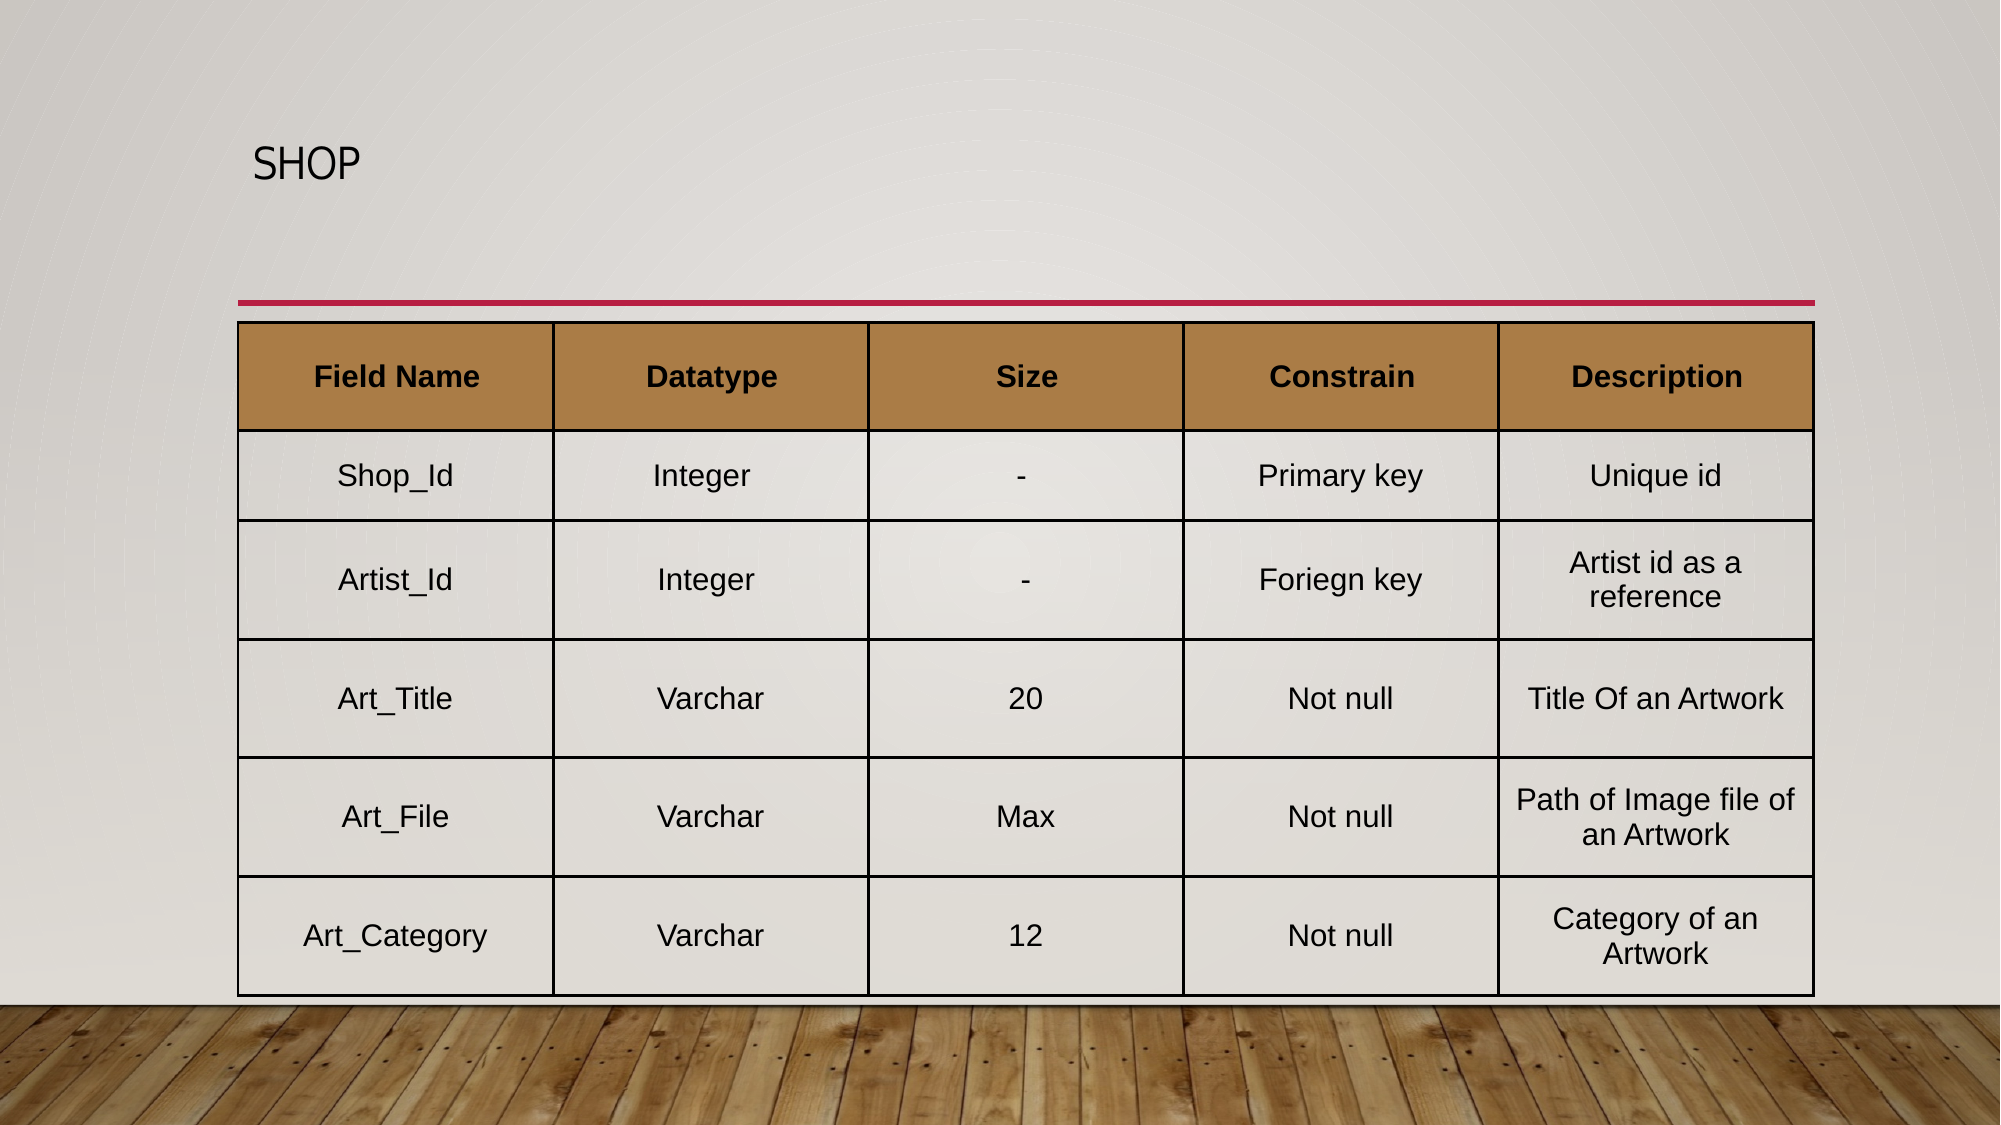

# Shop
| Field Name | Datatype | Size | Constrain | Description |
| --- | --- | --- | --- | --- |
| Shop\_Id | Integer | - | Primary key | Unique id |
| Artist\_Id | Integer | - | Foriegn key | Artist id as a reference |
| Art\_Title | Varchar | 20 | Not null | Title Of an Artwork |
| Art\_File | Varchar | Max | Not null | Path of Image file of an Artwork |
| Art\_Category | Varchar | 12 | Not null | Category of an Artwork |